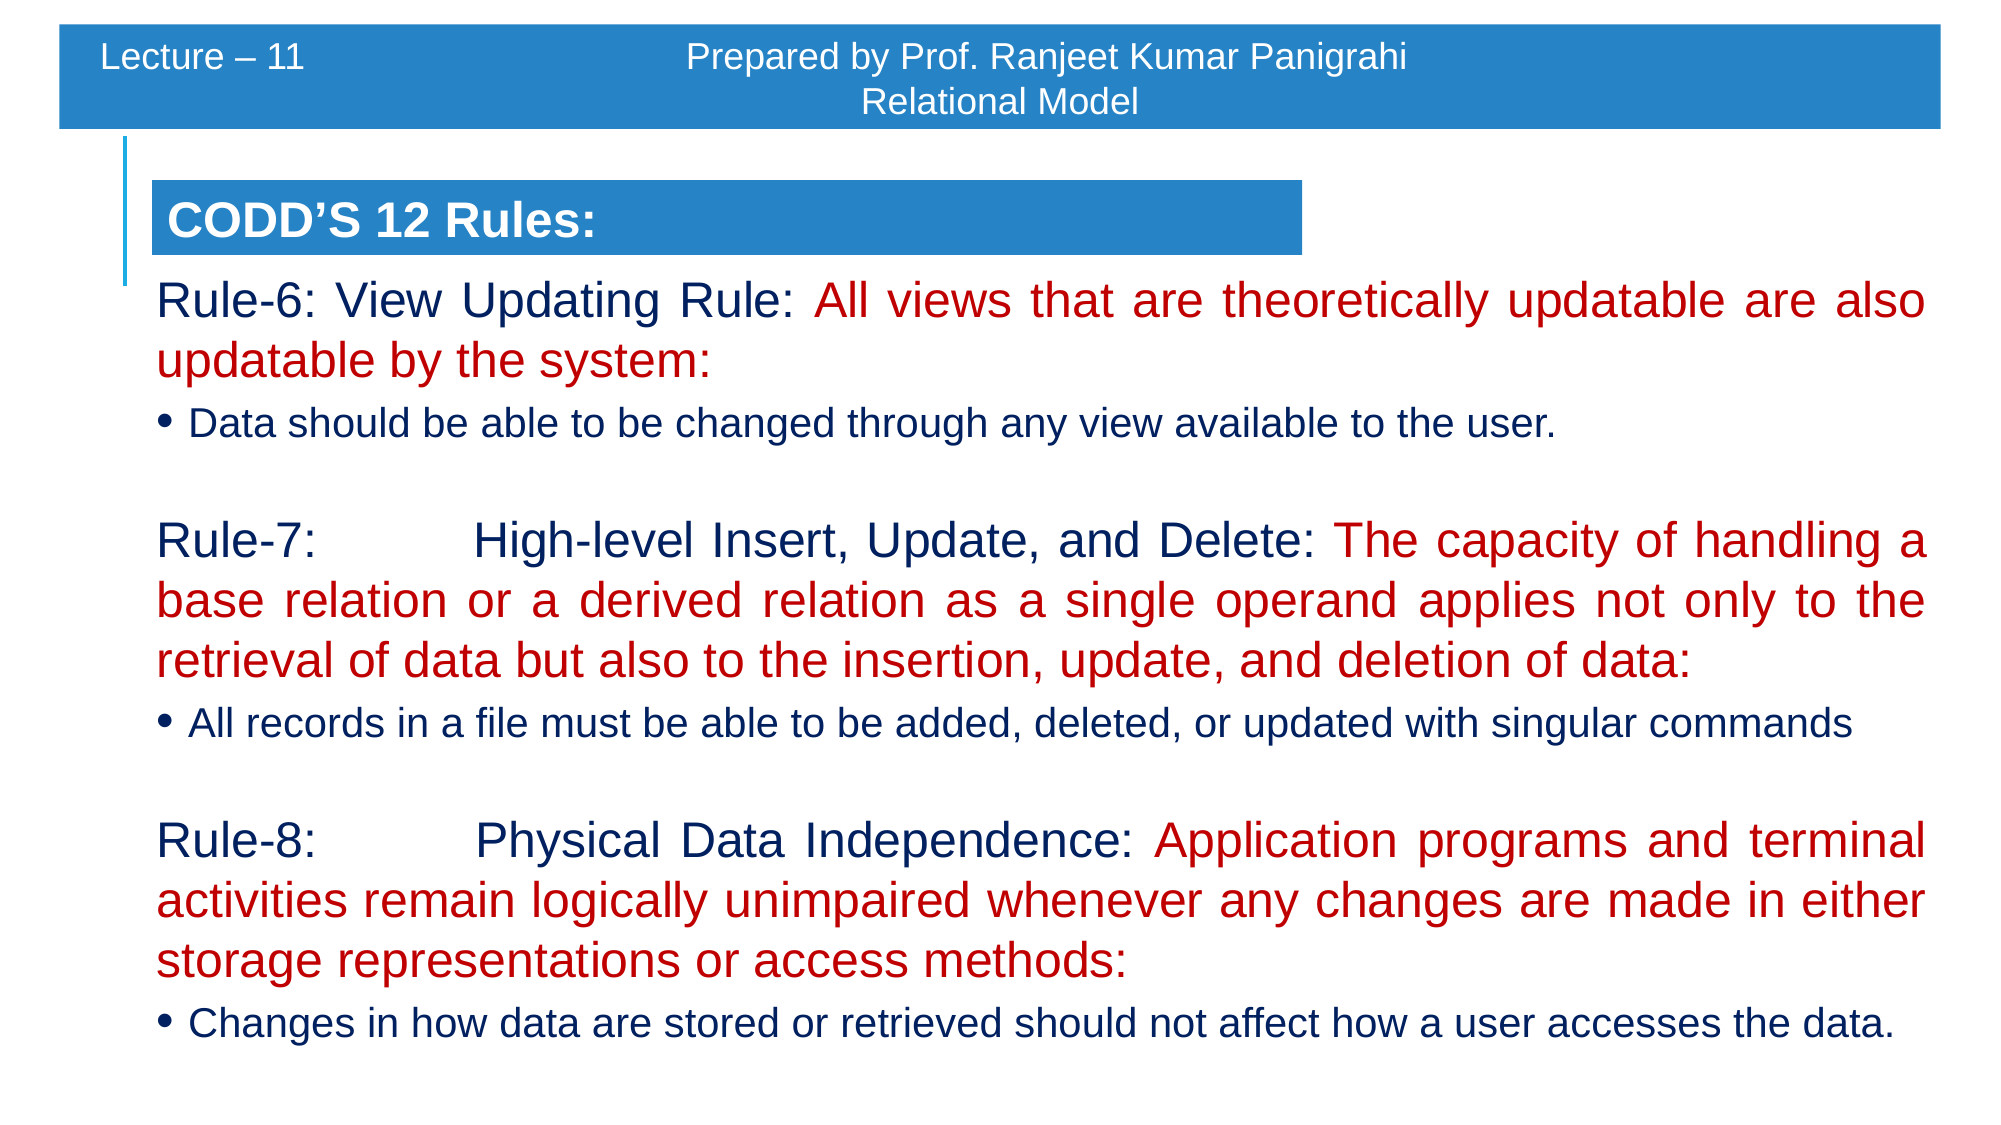

Lecture – 11 		             Prepared by Prof. Ranjeet Kumar Panigrahi				Relational Model
CODD’S 12 Rules:
Rule-6: View Updating Rule: All views that are theoretically updatable are also updatable by the system:
• Data should be able to be changed through any view available to the user.

Rule-7:	 High-level Insert, Update, and Delete: The capacity of handling a base relation or a derived relation as a single operand applies not only to the retrieval of data but also to the insertion, update, and deletion of data:
• All records in a file must be able to be added, deleted, or updated with singular commands

Rule-8:	 Physical Data Independence: Application programs and terminal activities remain logically unimpaired whenever any changes are made in either storage representations or access methods:
• Changes in how data are stored or retrieved should not affect how a user accesses the data.